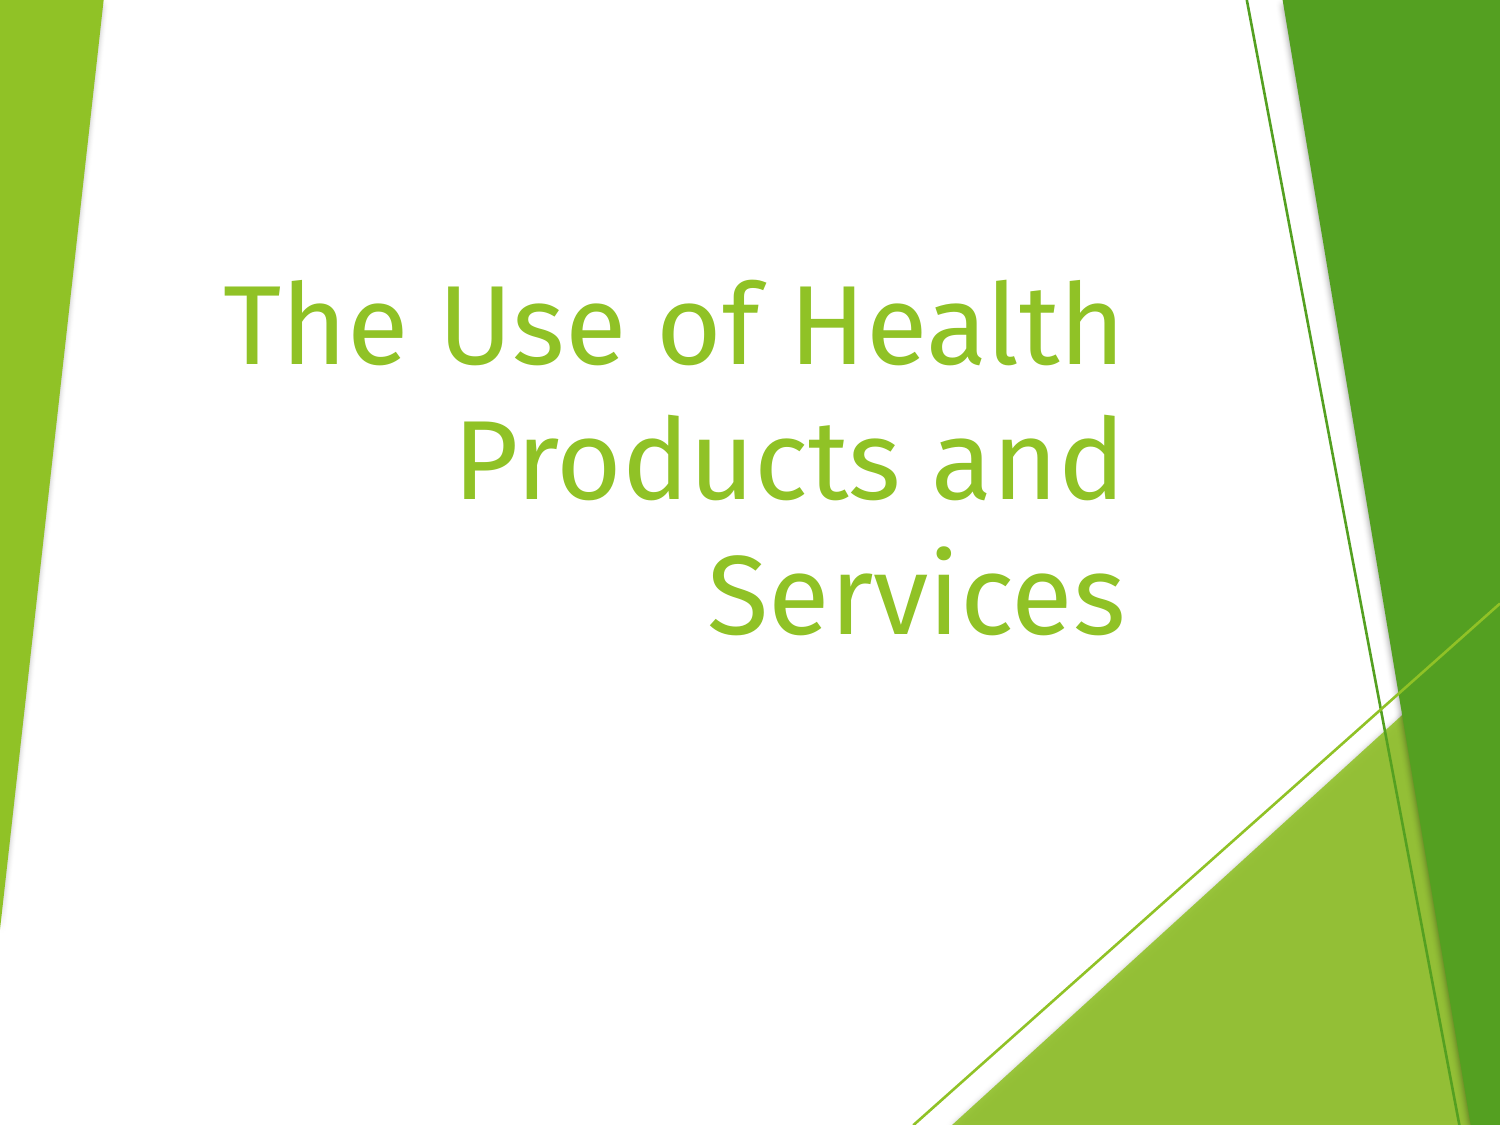

# The Use of Health Products and Services